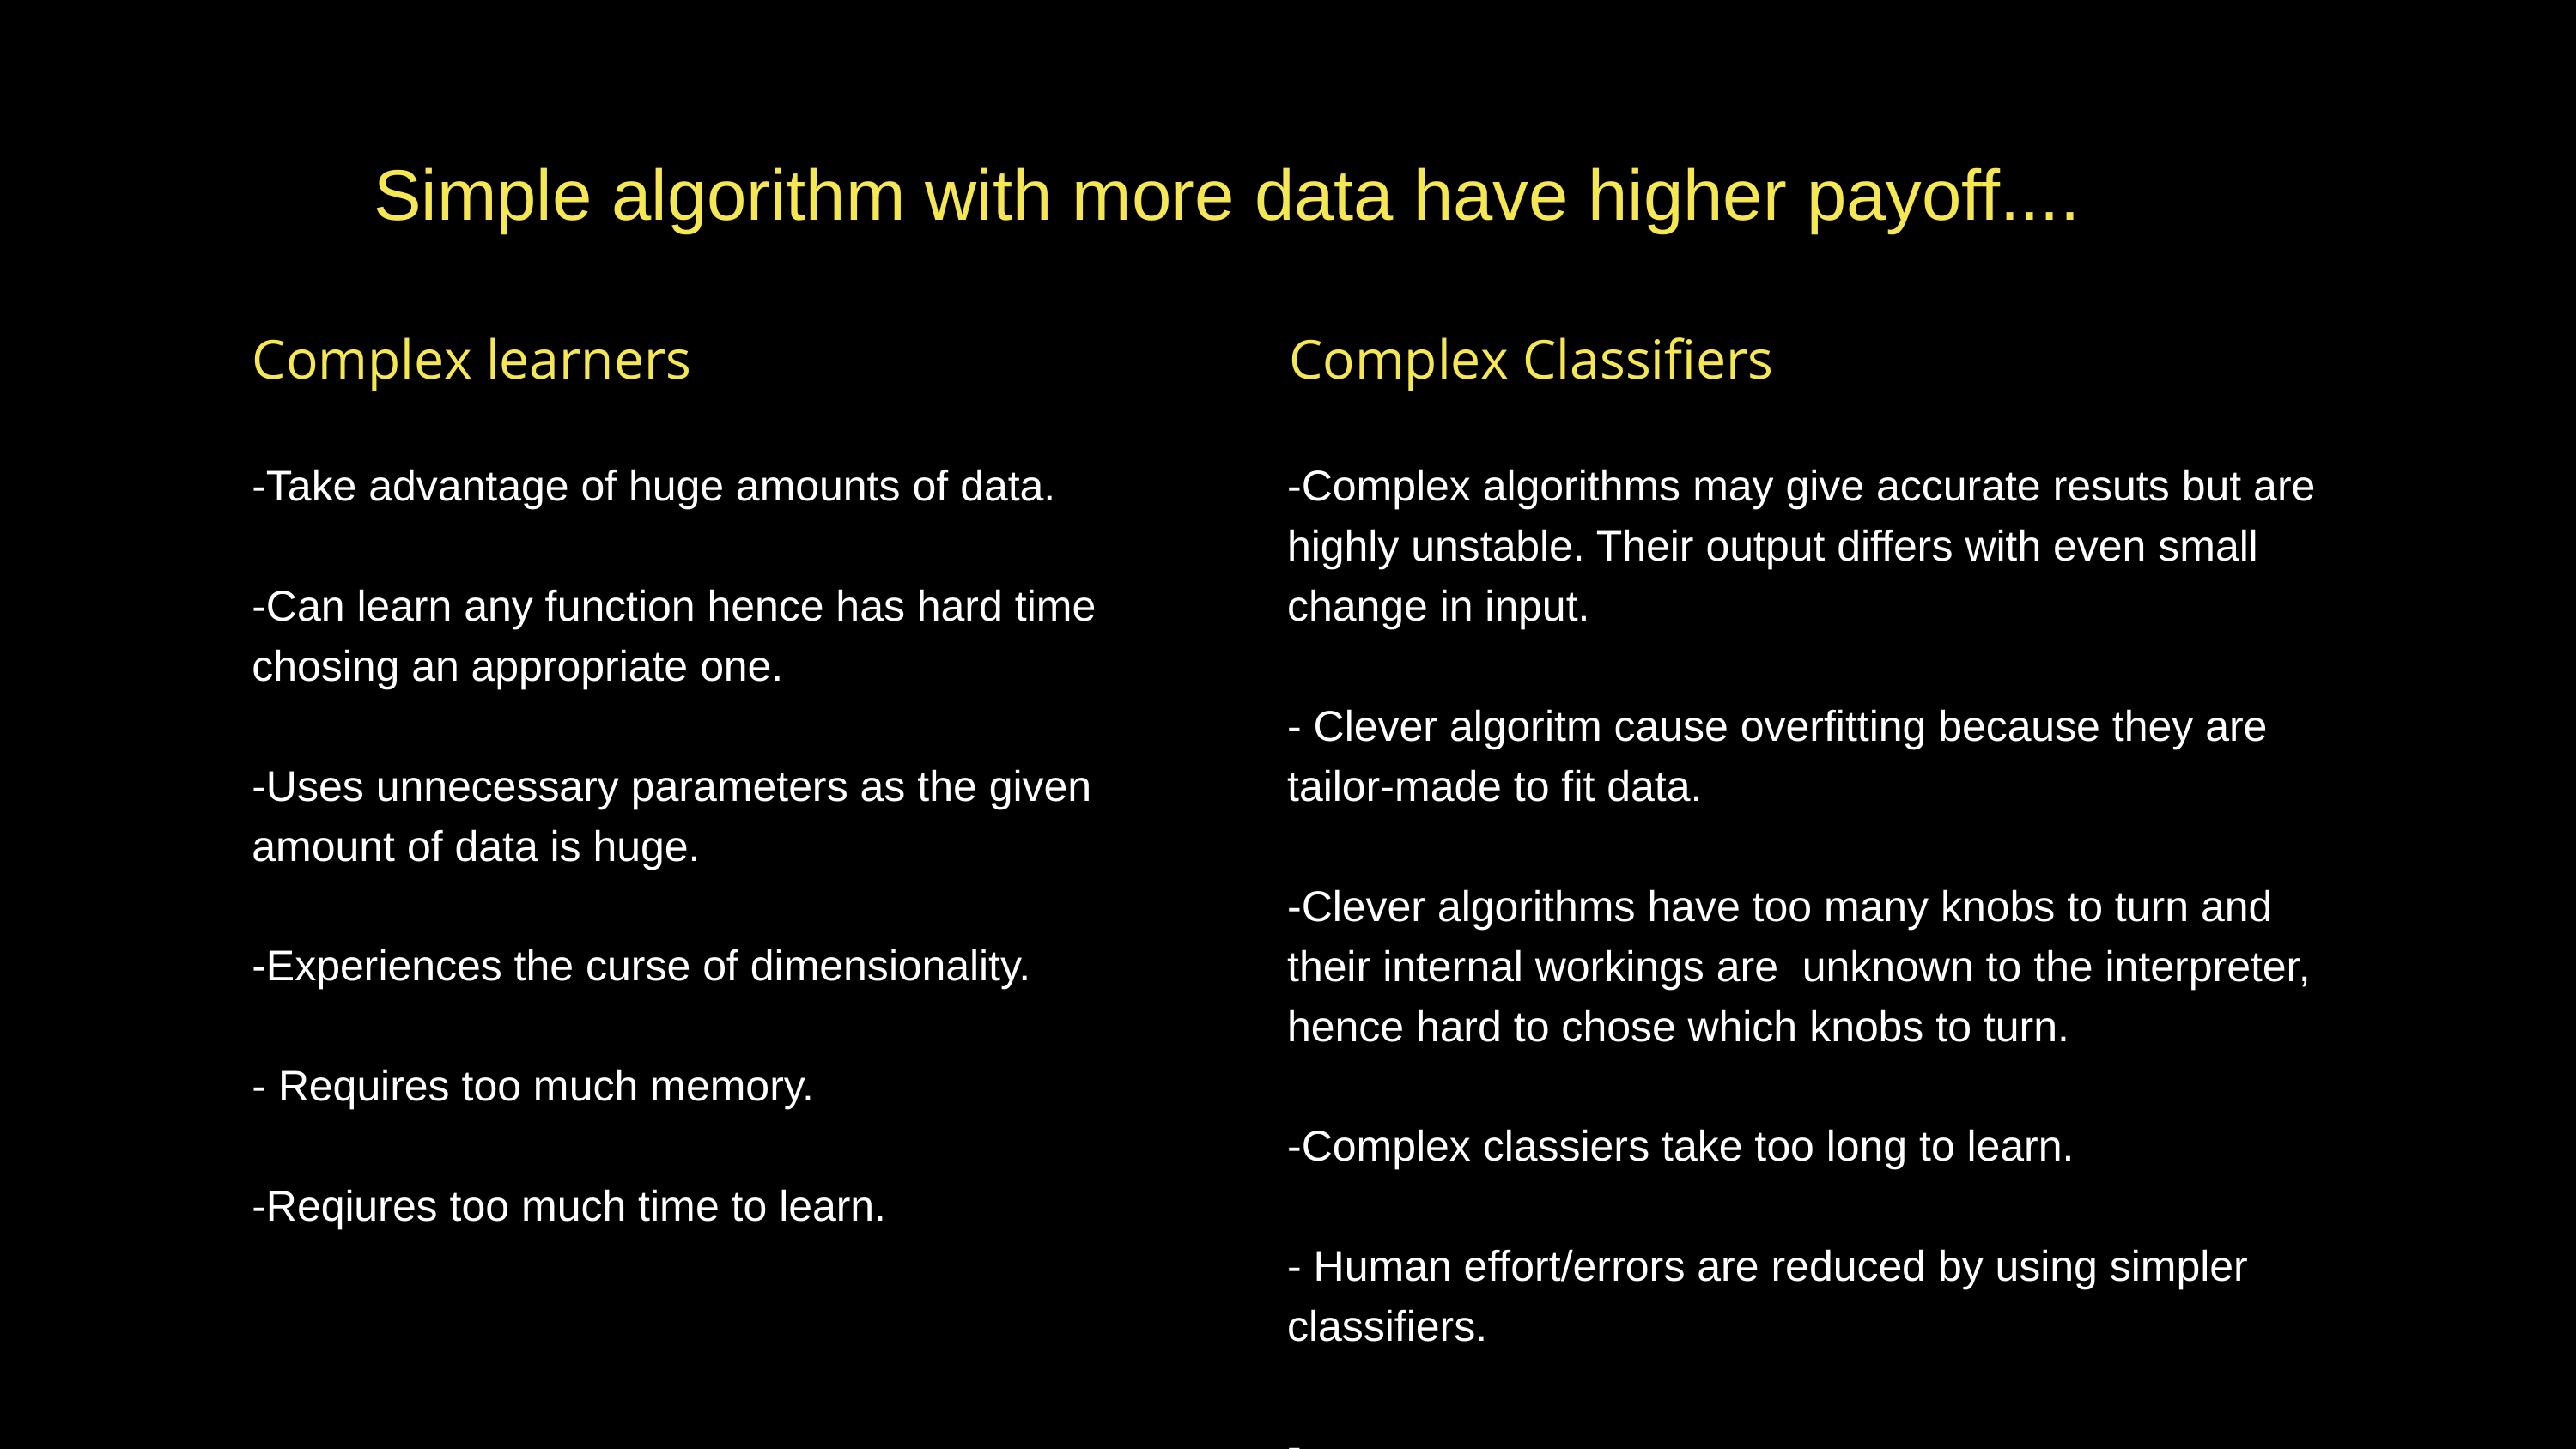

Simple algorithm with more data have higher payoff....
Complex learners
Complex Classifiers
-Take advantage of huge amounts of data.

-Can learn any function hence has hard time chosing an appropriate one.

-Uses unnecessary parameters as the given amount of data is huge.

-Experiences the curse of dimensionality.

- Requires too much memory.

-Reqiures too much time to learn.

-Complex algorithms may give accurate resuts but are highly unstable. Their output differs with even small change in input.

- Clever algoritm cause overfitting because they are tailor-made to fit data.

-Clever algorithms have too many knobs to turn and their internal workings are  unknown to the interpreter, hence hard to chose which knobs to turn.

-Complex classiers take too long to learn.

- Human effort/errors are reduced by using simpler classifiers.

-